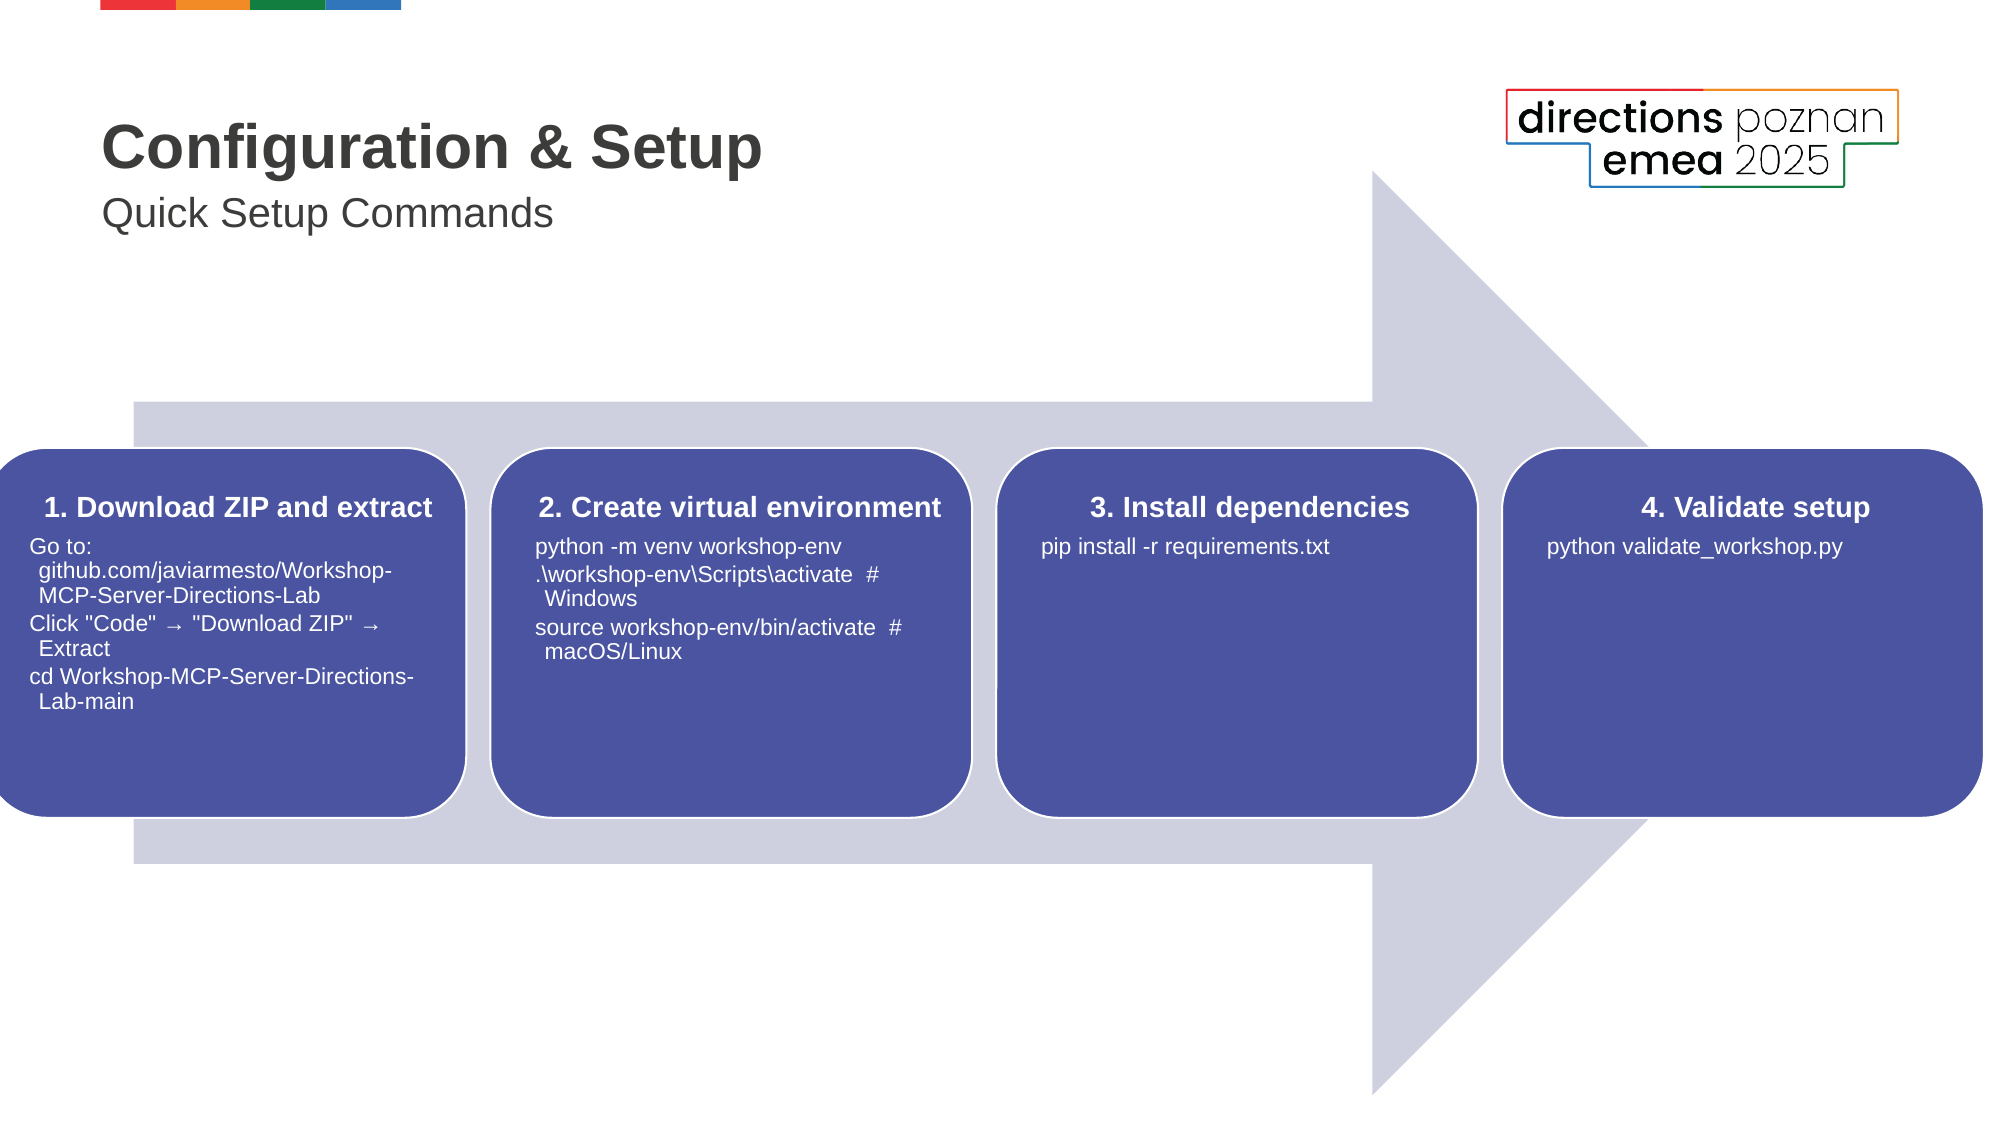

# Configuration & Setup
 1. Download ZIP and extract
Go to: github.com/javiarmesto/Workshop-MCP-Server-Directions-Lab
Click "Code" → "Download ZIP" → Extract
cd Workshop-MCP-Server-Directions-Lab-main
2. Create virtual environment
python -m venv workshop-env
.\workshop-env\Scripts\activate  # Windows
source workshop-env/bin/activate  # macOS/Linux
 3. Install dependencies
pip install -r requirements.txt
 4. Validate setup
python validate_workshop.py
Quick Setup Commands